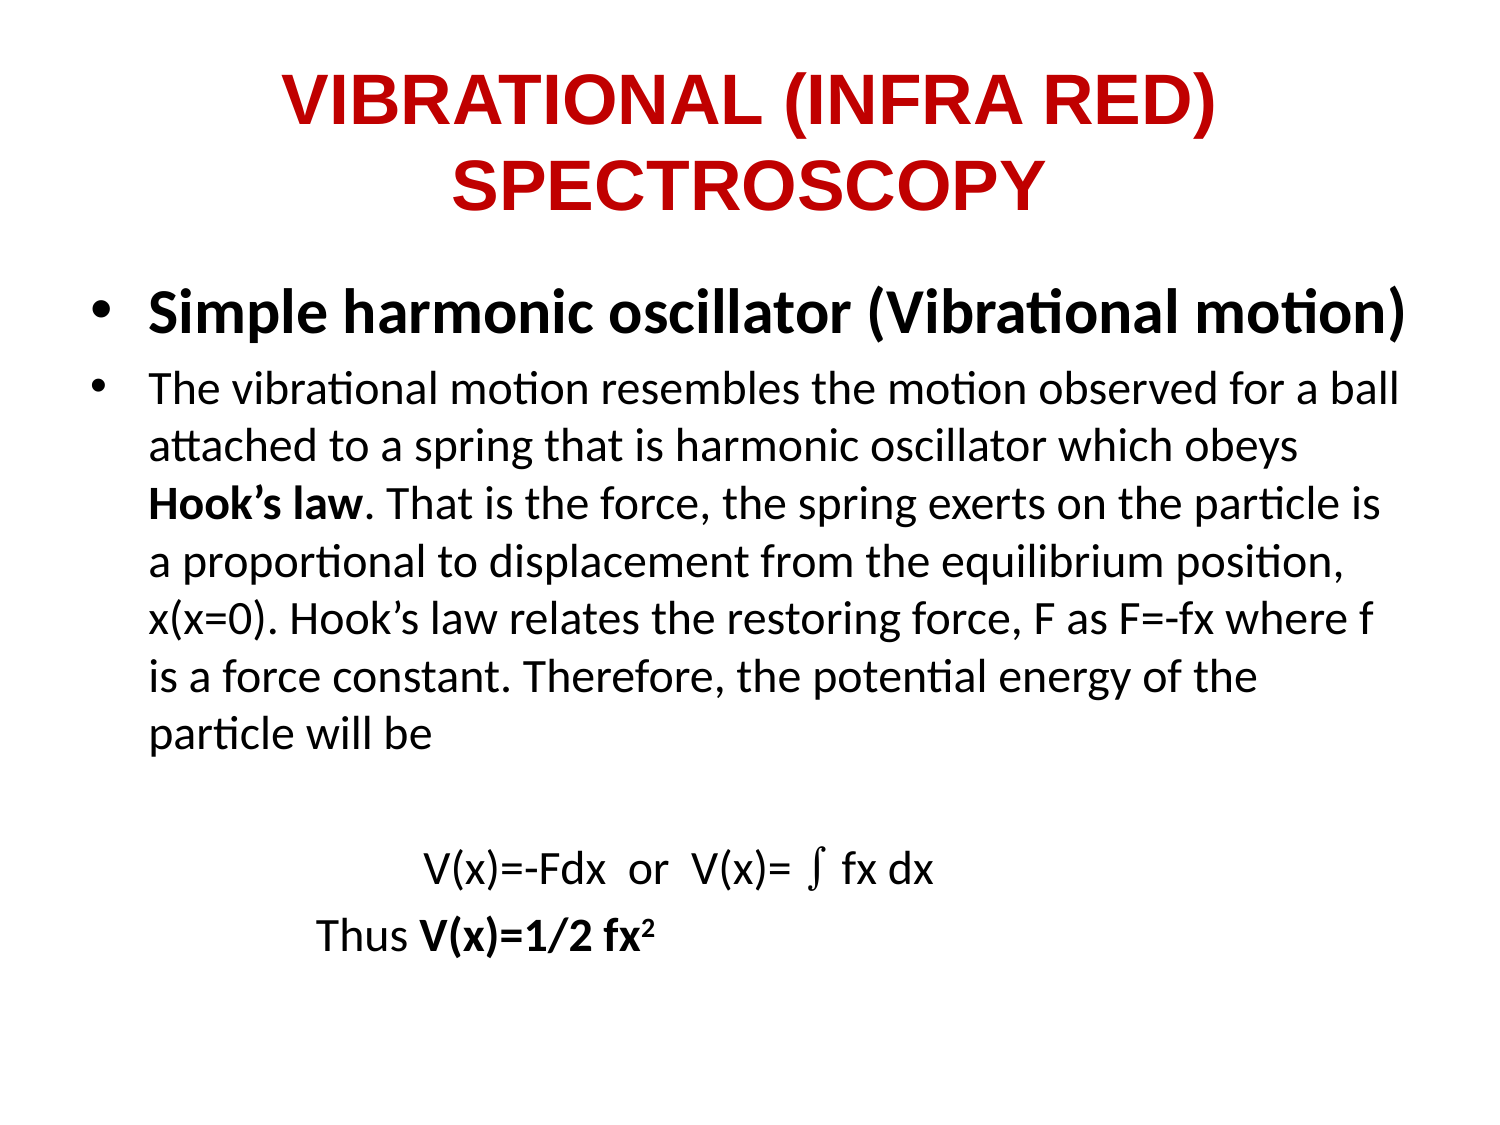

# VIBRATIONAL (INFRA RED) SPECTROSCOPY
Simple harmonic oscillator (Vibrational motion)
The vibrational motion resembles the motion observed for a ball attached to a spring that is harmonic oscillator which obeys Hook’s law. That is the force, the spring exerts on the particle is a proportional to displacement from the equilibrium position, x(x=0). Hook’s law relates the restoring force, F as F=-fx where f is a force constant. Therefore, the potential energy of the particle will be

                               V(x)=-Fdx  or  V(x)= ∫ fx dx
                     Thus V(x)=1/2 fx2